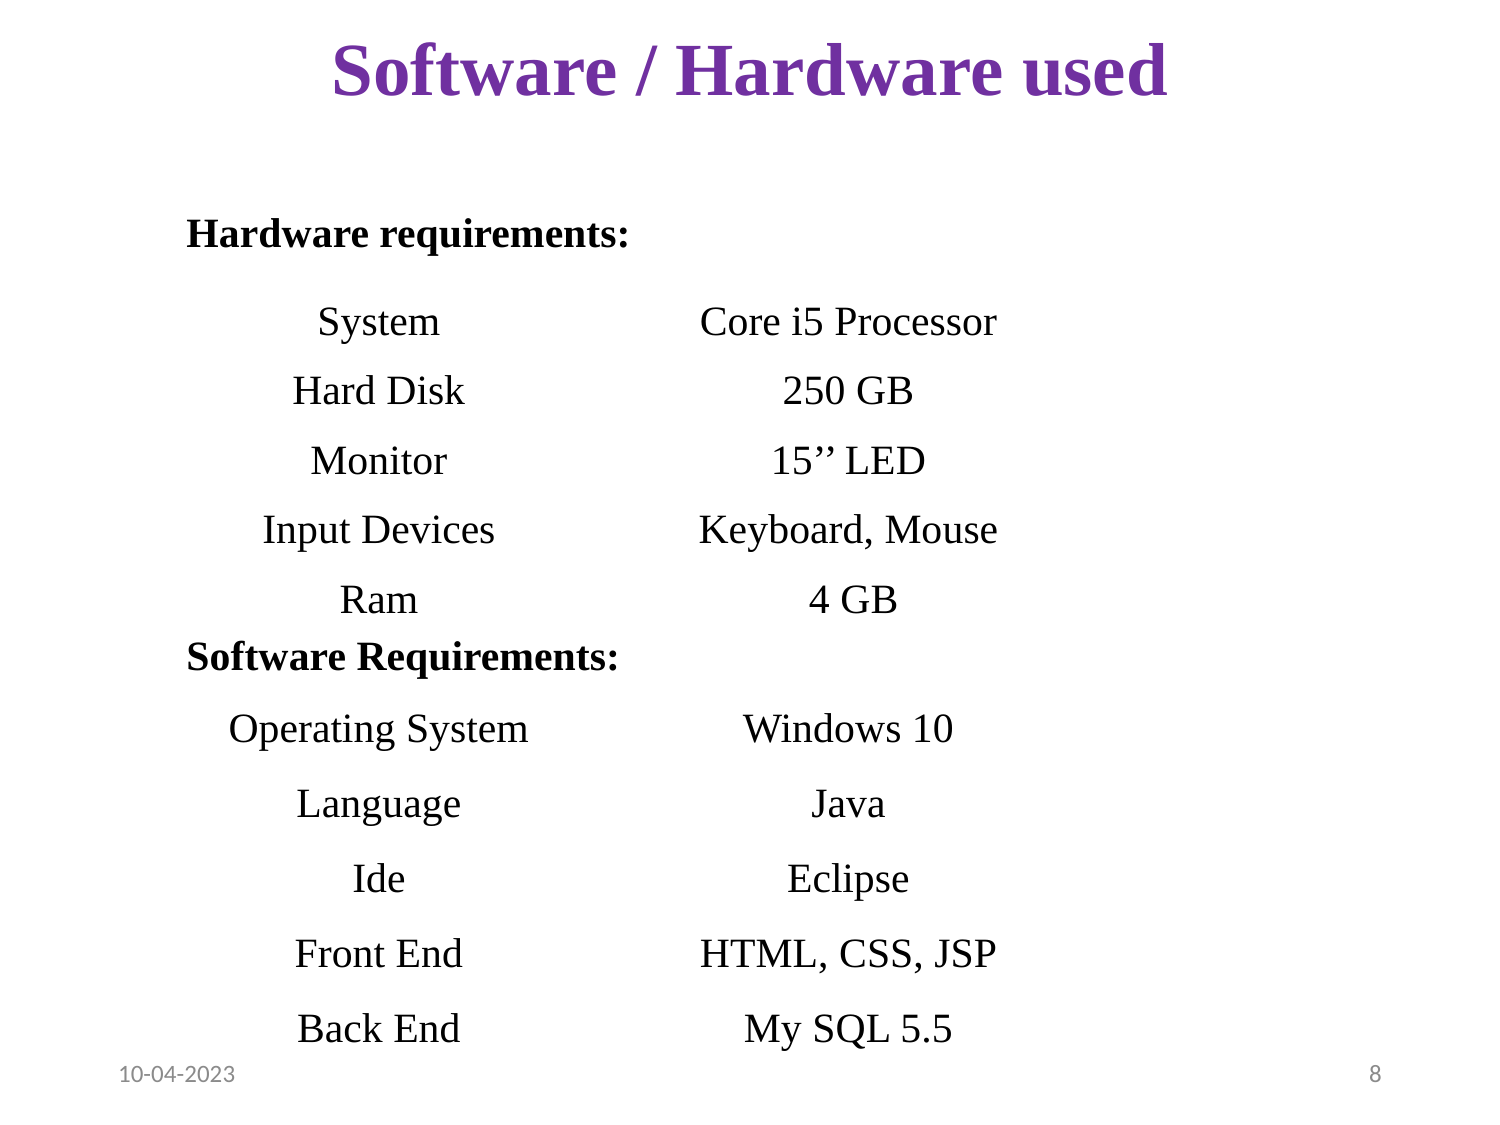

# Software / Hardware used
Hardware requirements:
| System | Core i5 Processor |
| --- | --- |
| Hard Disk | 250 GB |
| Monitor | 15’’ LED |
| Input Devices | Keyboard, Mouse |
| Ram | 4 GB |
Software Requirements:
| Operating System | Windows 10 |
| --- | --- |
| Language | Java |
| Ide | Eclipse |
| Front End | HTML, CSS, JSP |
| Back End | My SQL 5.5 |
10-04-2023
8